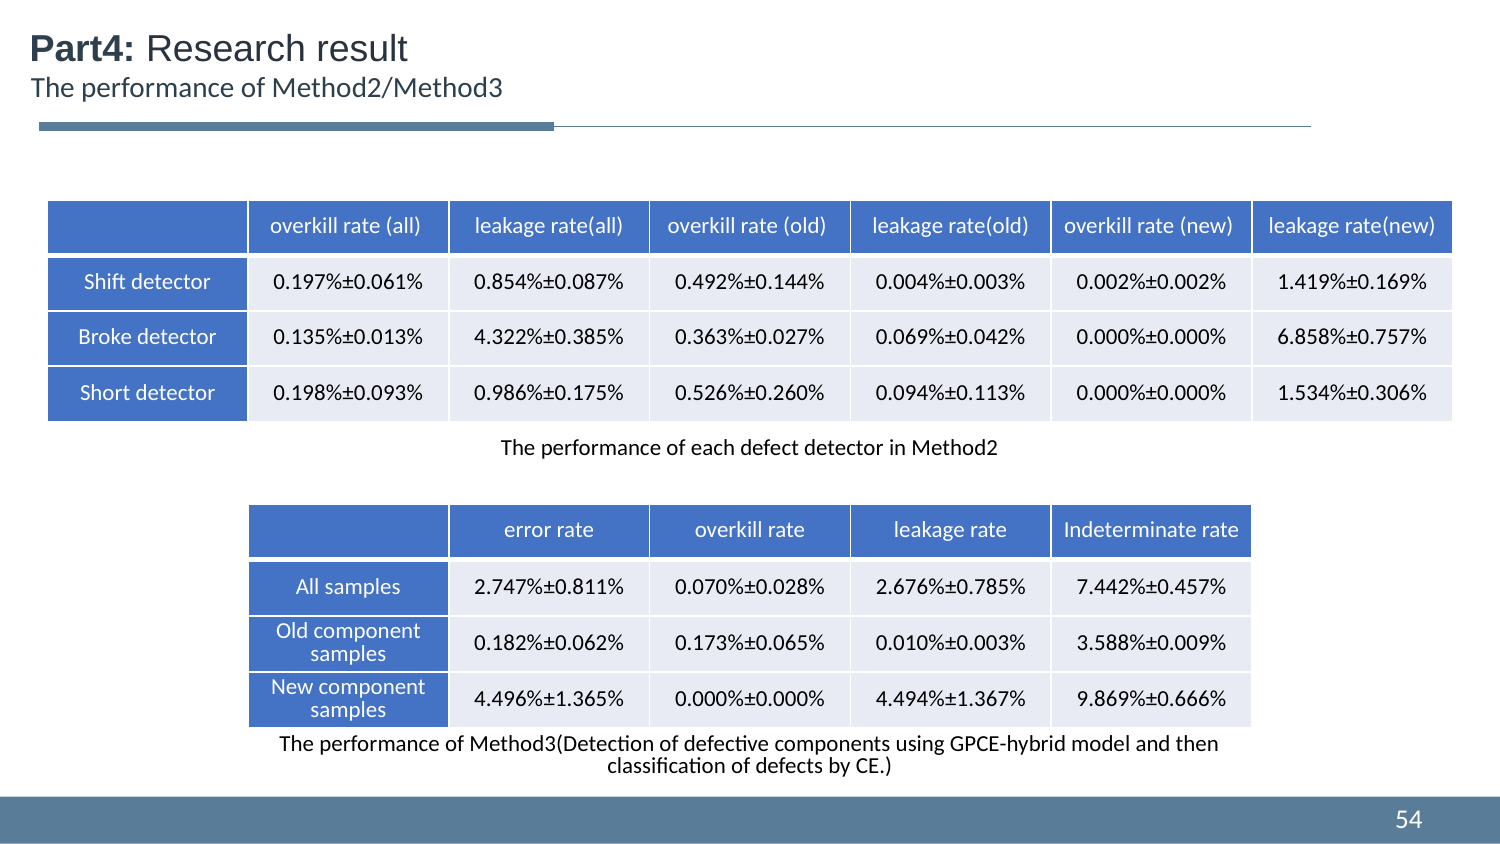

Part4: Research result
The performance of Method2/Method3
|  | overkill rate (all) | leakage rate(all) | overkill rate (old) | leakage rate(old) | overkill rate (new) | leakage rate(new) |
| --- | --- | --- | --- | --- | --- | --- |
| Shift detector | 0.197%±0.061% | 0.854%±0.087% | 0.492%±0.144% | 0.004%±0.003% | 0.002%±0.002% | 1.419%±0.169% |
| Broke detector | 0.135%±0.013% | 4.322%±0.385% | 0.363%±0.027% | 0.069%±0.042% | 0.000%±0.000% | 6.858%±0.757% |
| Short detector | 0.198%±0.093% | 0.986%±0.175% | 0.526%±0.260% | 0.094%±0.113% | 0.000%±0.000% | 1.534%±0.306% |
| The performance of each defect detector in Method2 |  |  |  |  |  |  |
|  | error rate | overkill rate | leakage rate | Indeterminate rate |
| --- | --- | --- | --- | --- |
| All samples | 2.747%±0.811% | 0.070%±0.028% | 2.676%±0.785% | 7.442%±0.457% |
| Old component samples | 0.182%±0.062% | 0.173%±0.065% | 0.010%±0.003% | 3.588%±0.009% |
| New component samples | 4.496%±1.365% | 0.000%±0.000% | 4.494%±1.367% | 9.869%±0.666% |
| The performance of Method3(Detection of defective components using GPCE-hybrid model and then classification of defects by CE.) |  |  |  |  |
54